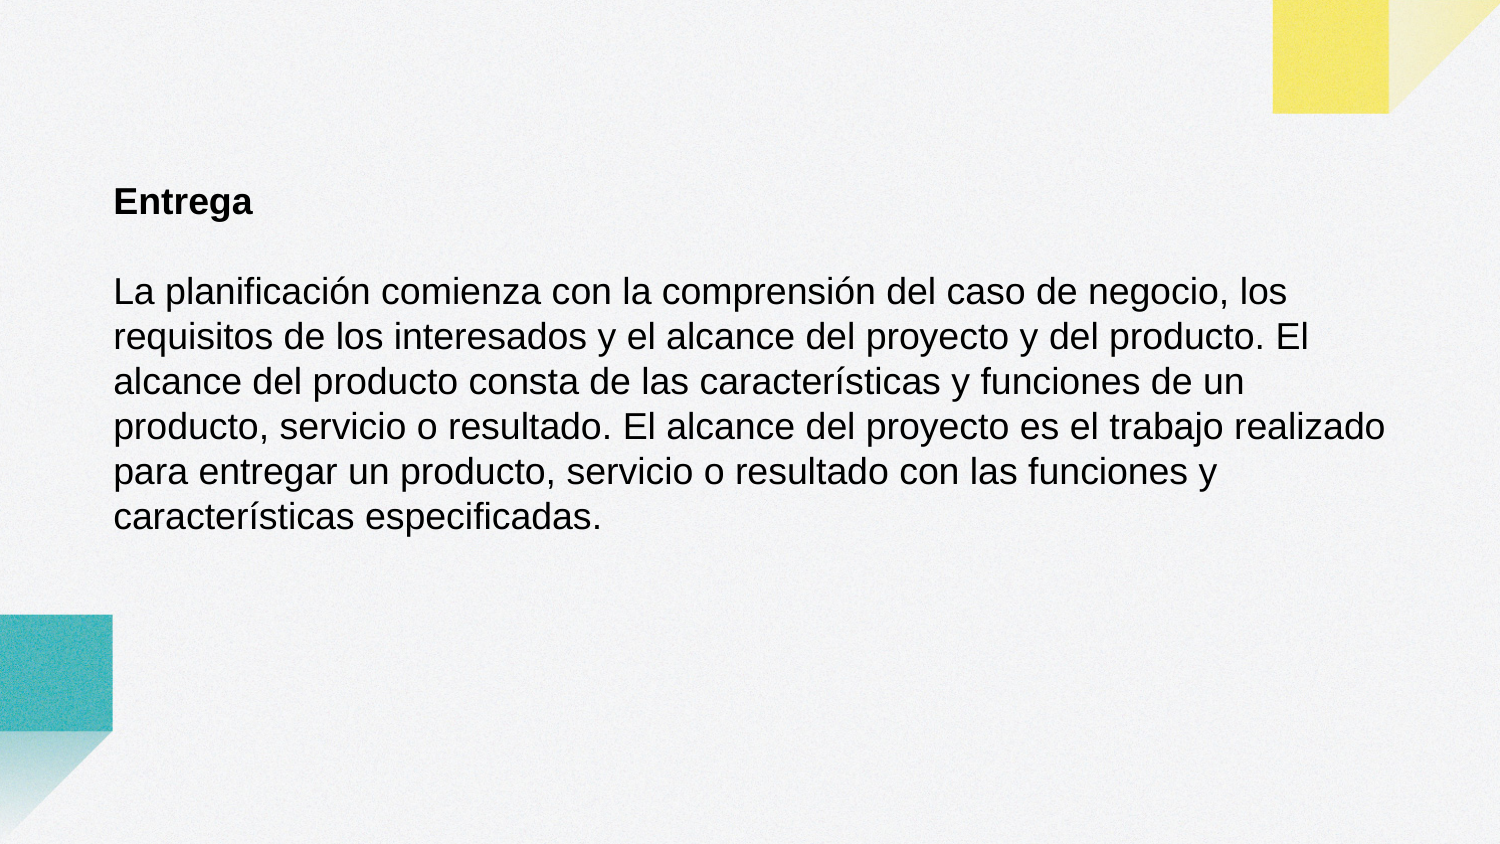

Entrega

La planificación comienza con la comprensión del caso de negocio, los requisitos de los interesados y el alcance del proyecto y del producto. El alcance del producto consta de las características y funciones de un producto, servicio o resultado. El alcance del proyecto es el trabajo realizado para entregar un producto, servicio o resultado con las funciones y características especificadas.